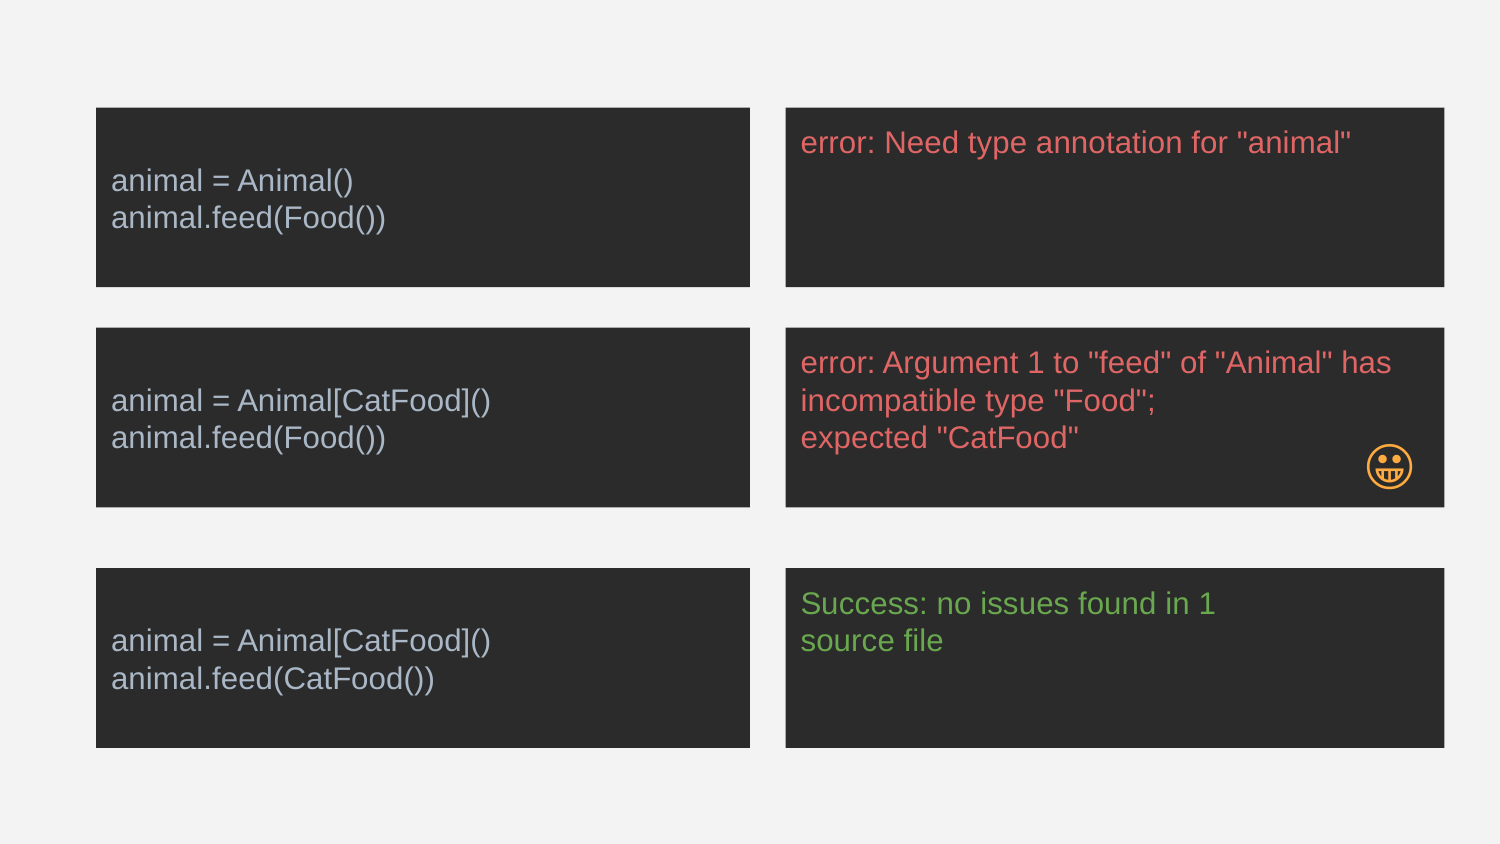

animal = Animal()
animal.feed(Food())

error: Need type annotation for "animal"

animal = Animal[CatFood]()
animal.feed(Food())

error: Argument 1 to "feed" of "Animal" has incompatible type "Food";
expected "CatFood"

😀

animal = Animal[CatFood]()
animal.feed(CatFood())

Success: no issues found in 1
source file